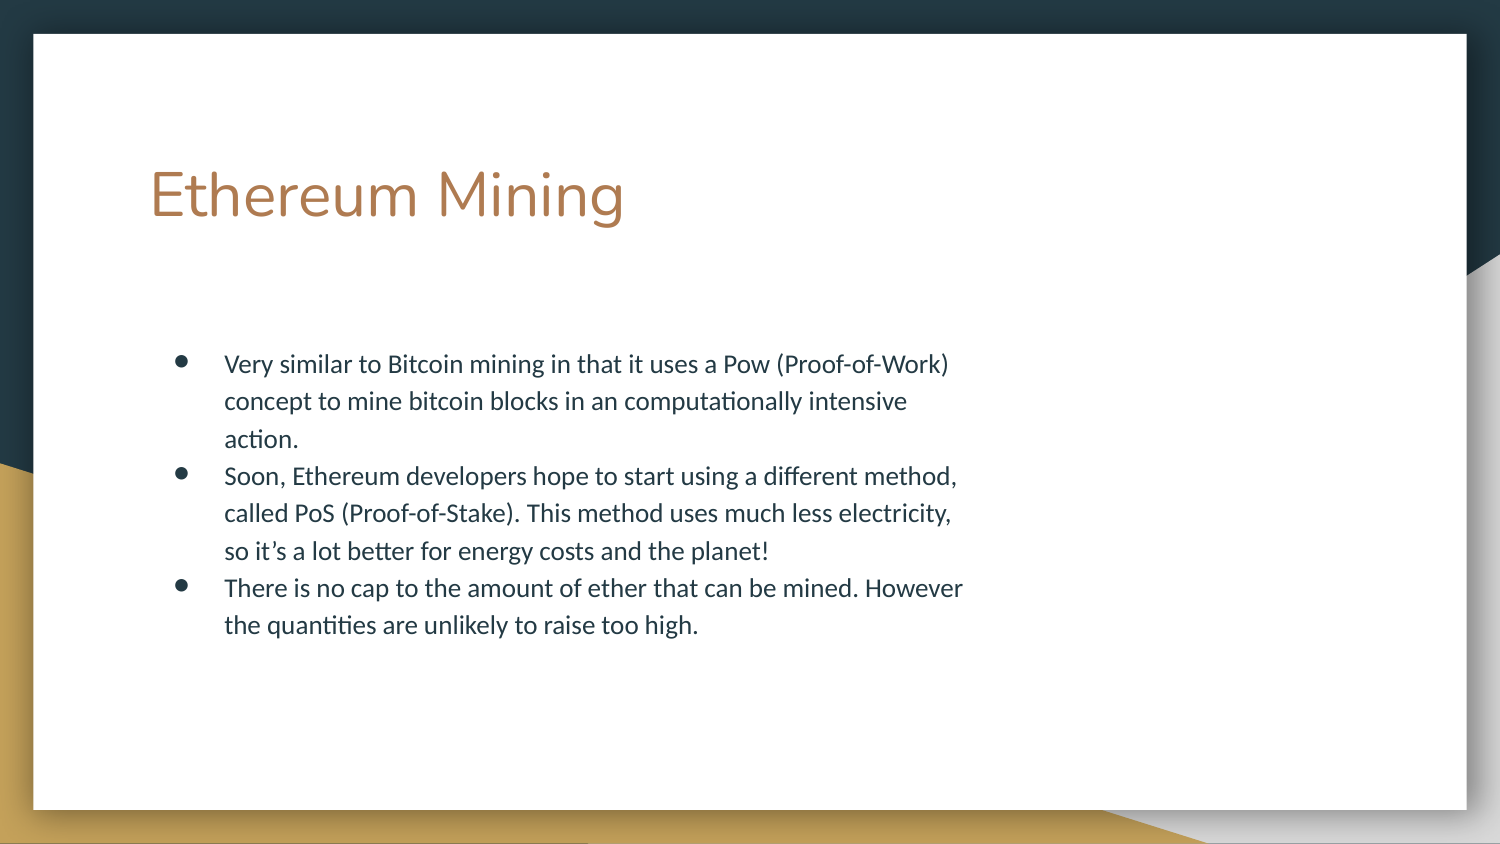

# Ethereum Mining
Very similar to Bitcoin mining in that it uses a Pow (Proof-of-Work) concept to mine bitcoin blocks in an computationally intensive action.
Soon, Ethereum developers hope to start using a different method, called PoS (Proof-of-Stake). This method uses much less electricity, so it’s a lot better for energy costs and the planet!
There is no cap to the amount of ether that can be mined. However the quantities are unlikely to raise too high.